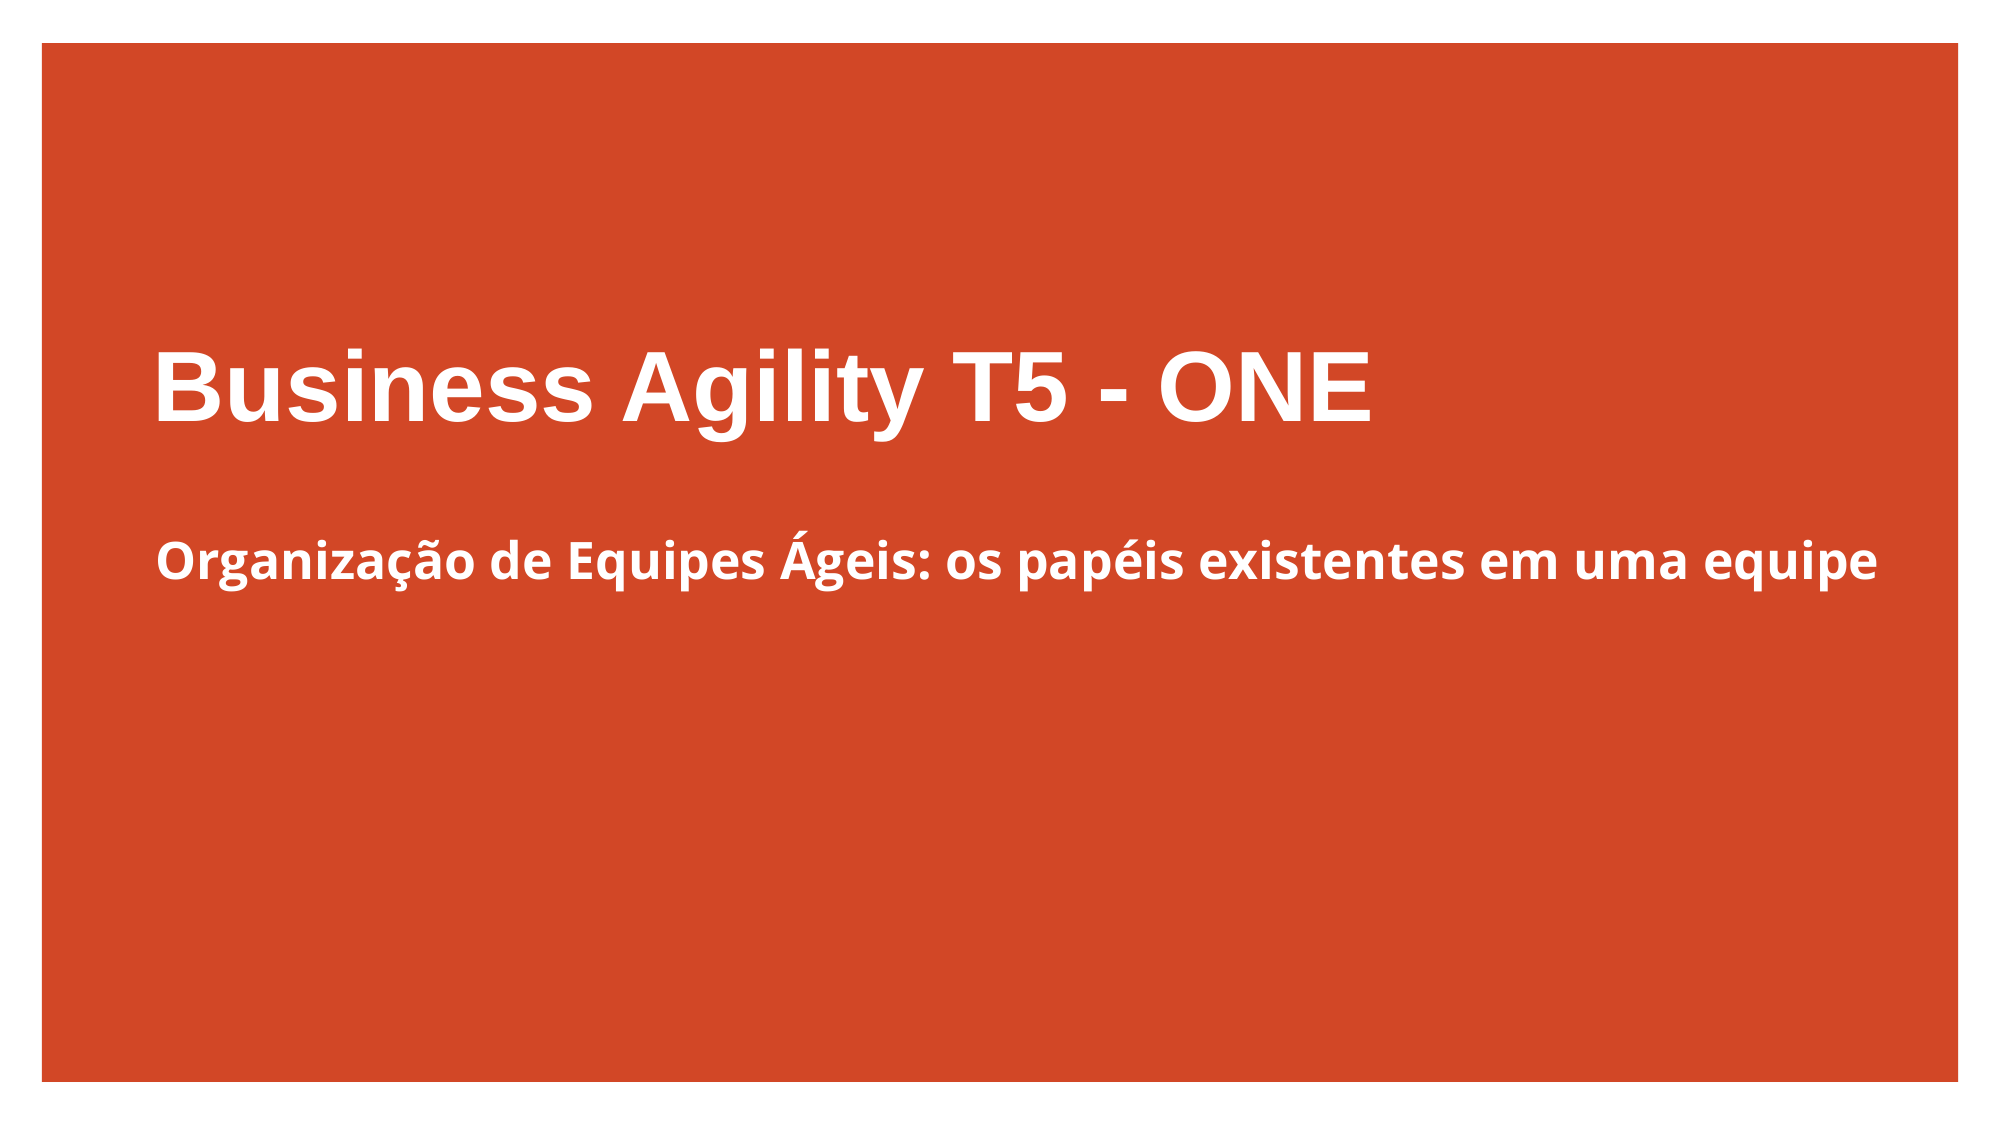

# Business Agility T5 - ONE
Organização de Equipes Ágeis: os papéis existentes em uma equipe